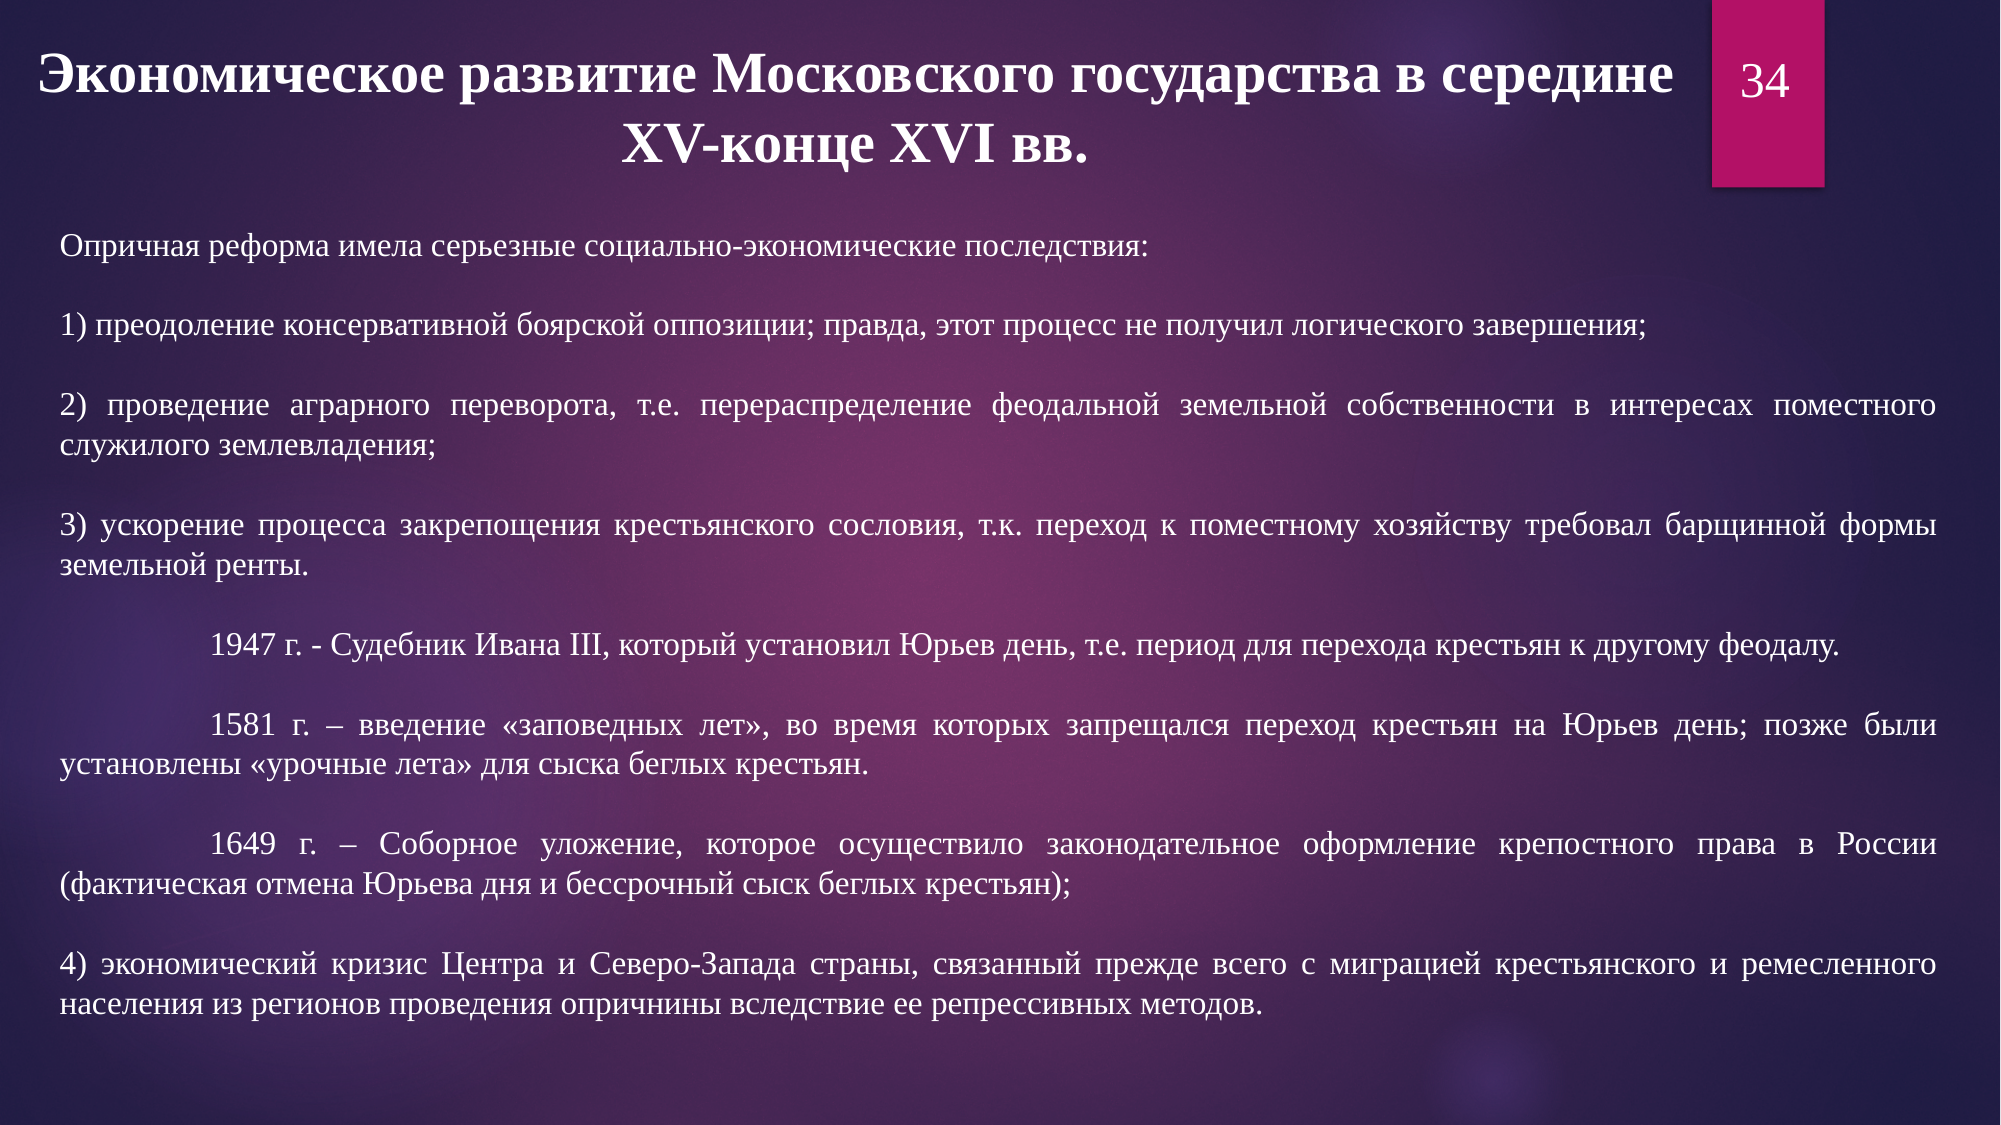

Экономическое развитие Московского государства в середине XV-конце XVI вв.
34
Опричная реформа имела серьезные социально-экономические последствия:

1) преодоление консервативной боярской оппозиции; правда, этот процесс не получил логического завершения;

2) проведение аграрного переворота, т.е. перераспределение феодальной земельной собственности в интересах поместного служилого землевладения;

3) ускорение процесса закрепощения крестьянского сословия, т.к. переход к поместному хозяйству требовал барщинной формы земельной ренты.

	1947 г. - Судебник Ивана III, который установил Юрьев день, т.е. период для перехода крестьян к другому феодалу.

	1581 г. – введение «заповедных лет», во время которых запрещался переход крестьян на Юрьев день; позже были установлены «урочные лета» для сыска беглых крестьян.

	1649 г. – Соборное уложение, которое осуществило законодательное оформление крепостного права в России (фактическая отмена Юрьева дня и бессрочный сыск беглых крестьян);

4) экономический кризис Центра и Северо-Запада страны, связанный прежде всего с миграцией крестьянского и ремесленного населения из регионов проведения опричнины вследствие ее репрессивных методов.